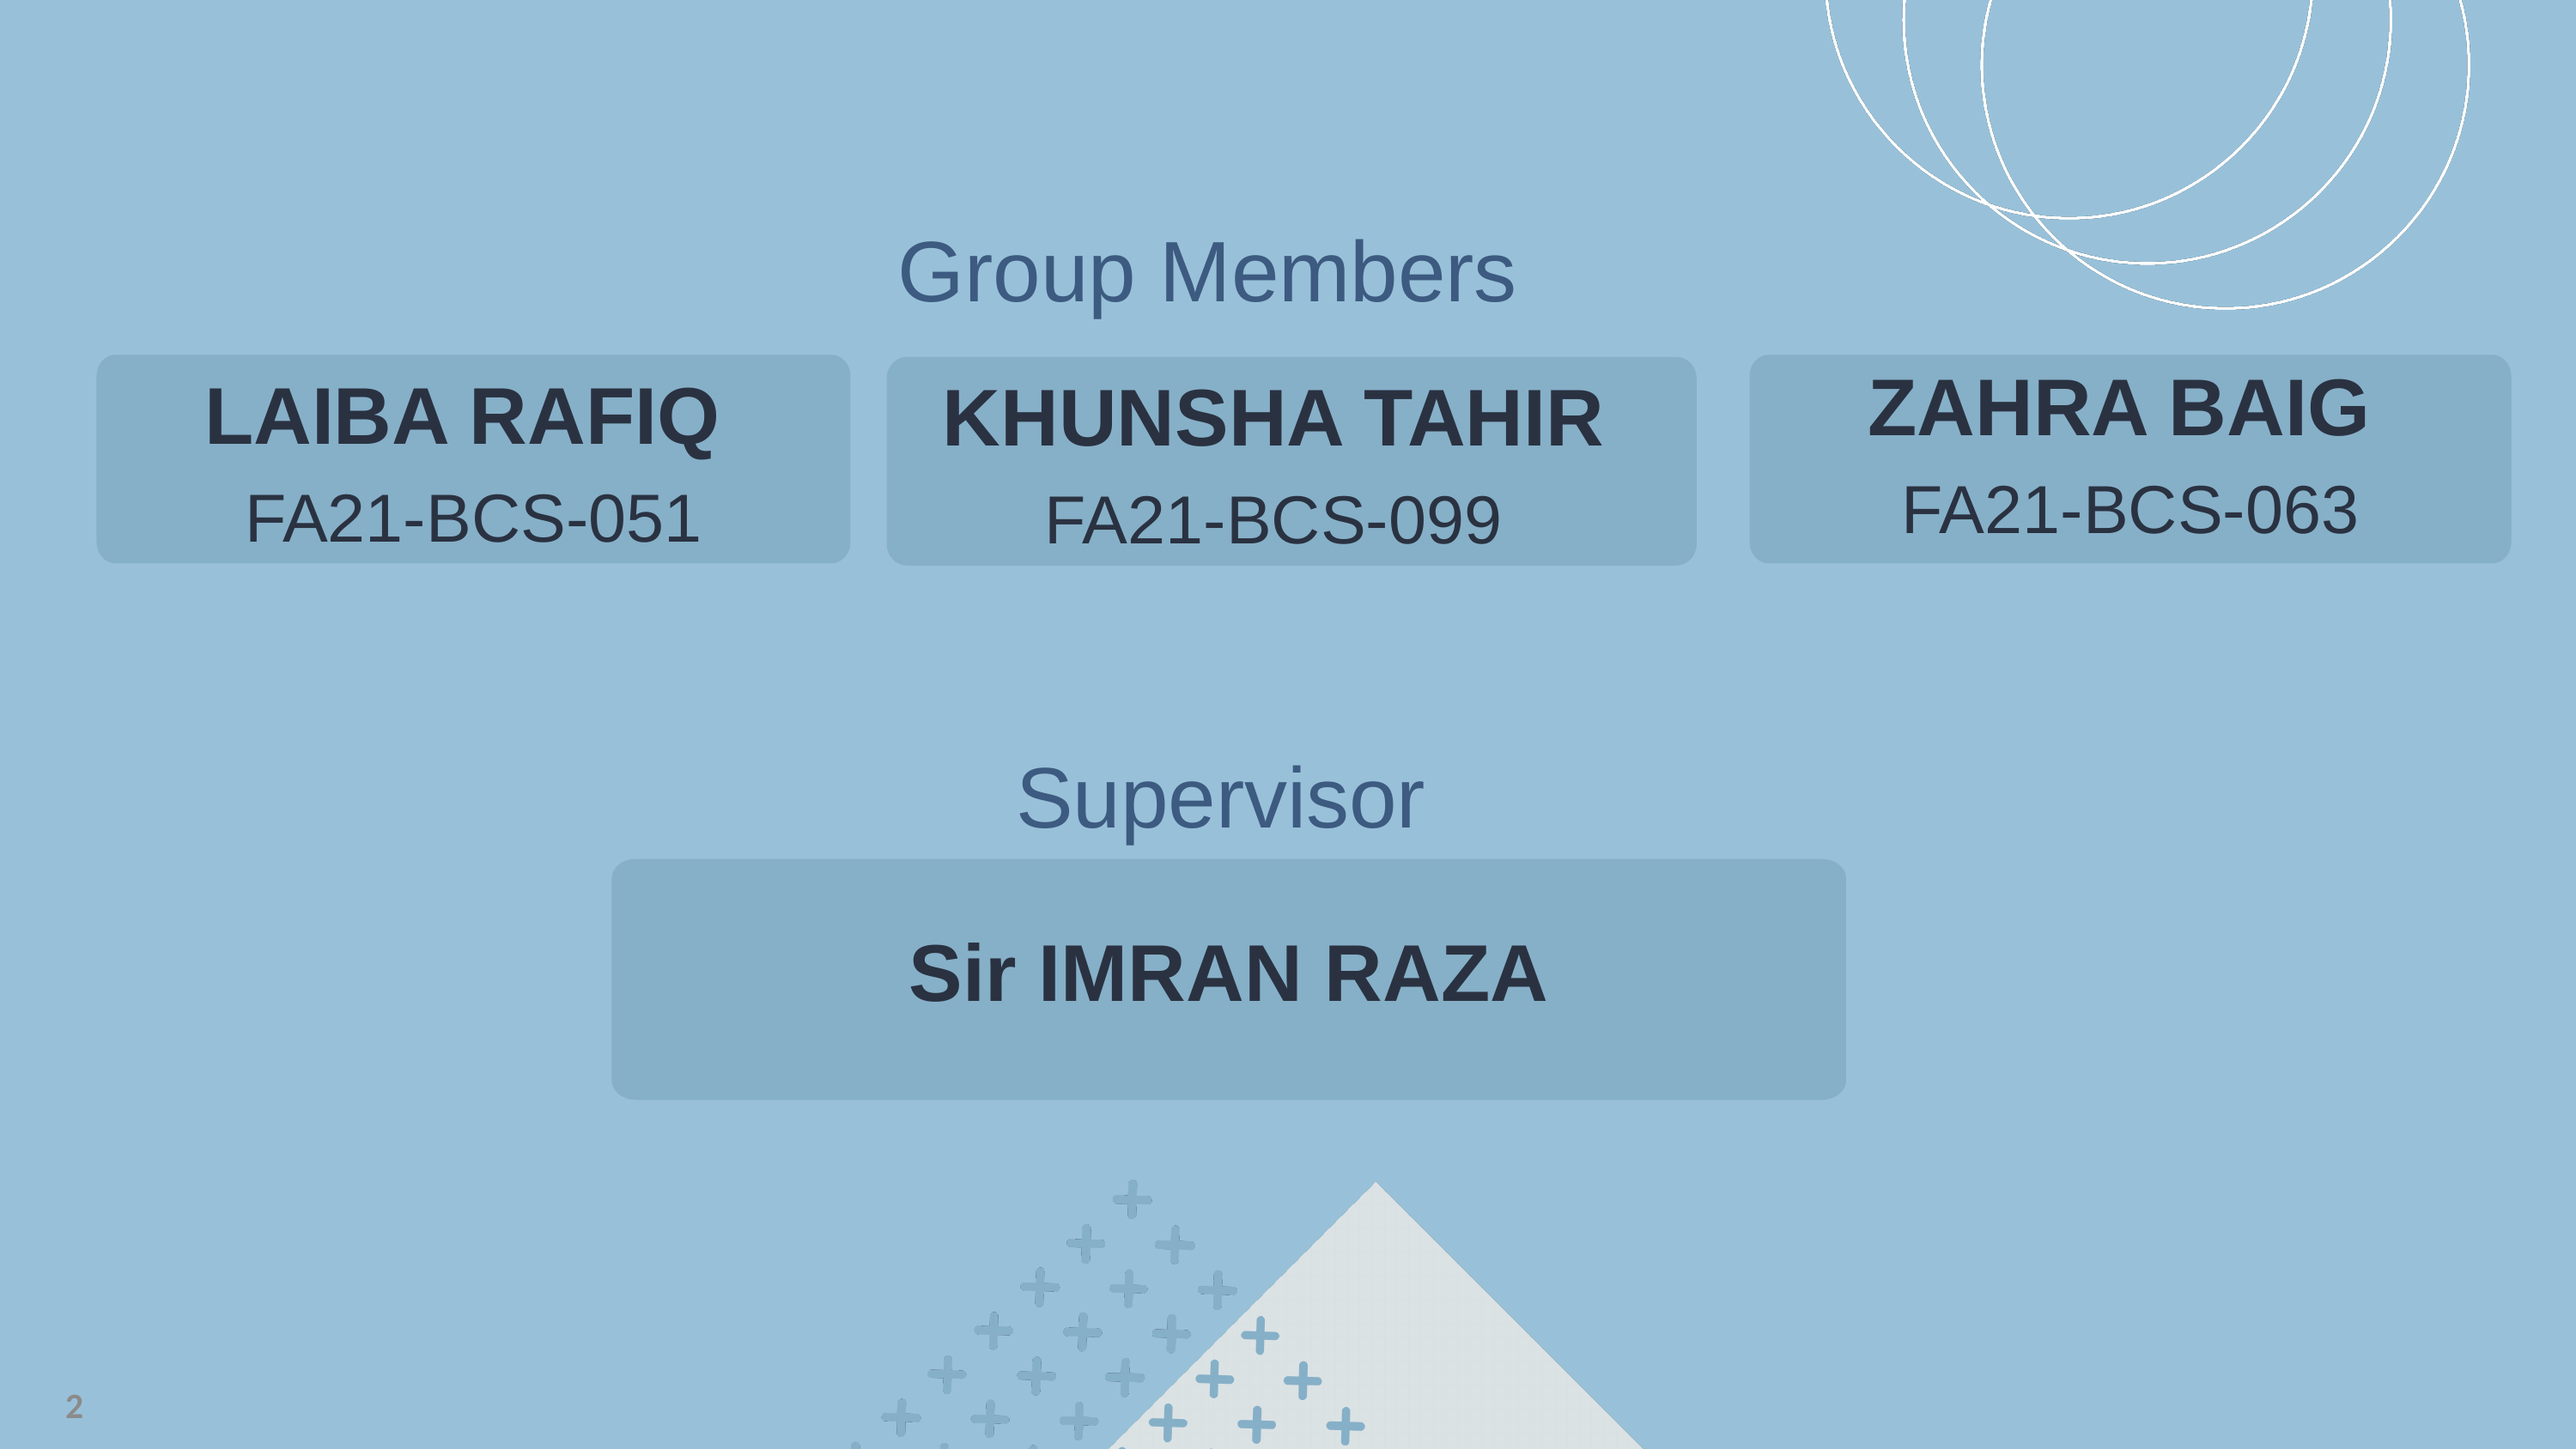

Group Members
KHUNSHA TAHIR
FA21-BCS-099

LAIBA RAFIQ
FA21-BCS-051

ZAHRA BAIG
FA21-BCS-063
Supervisor

Sir IMRAN RAZA

2